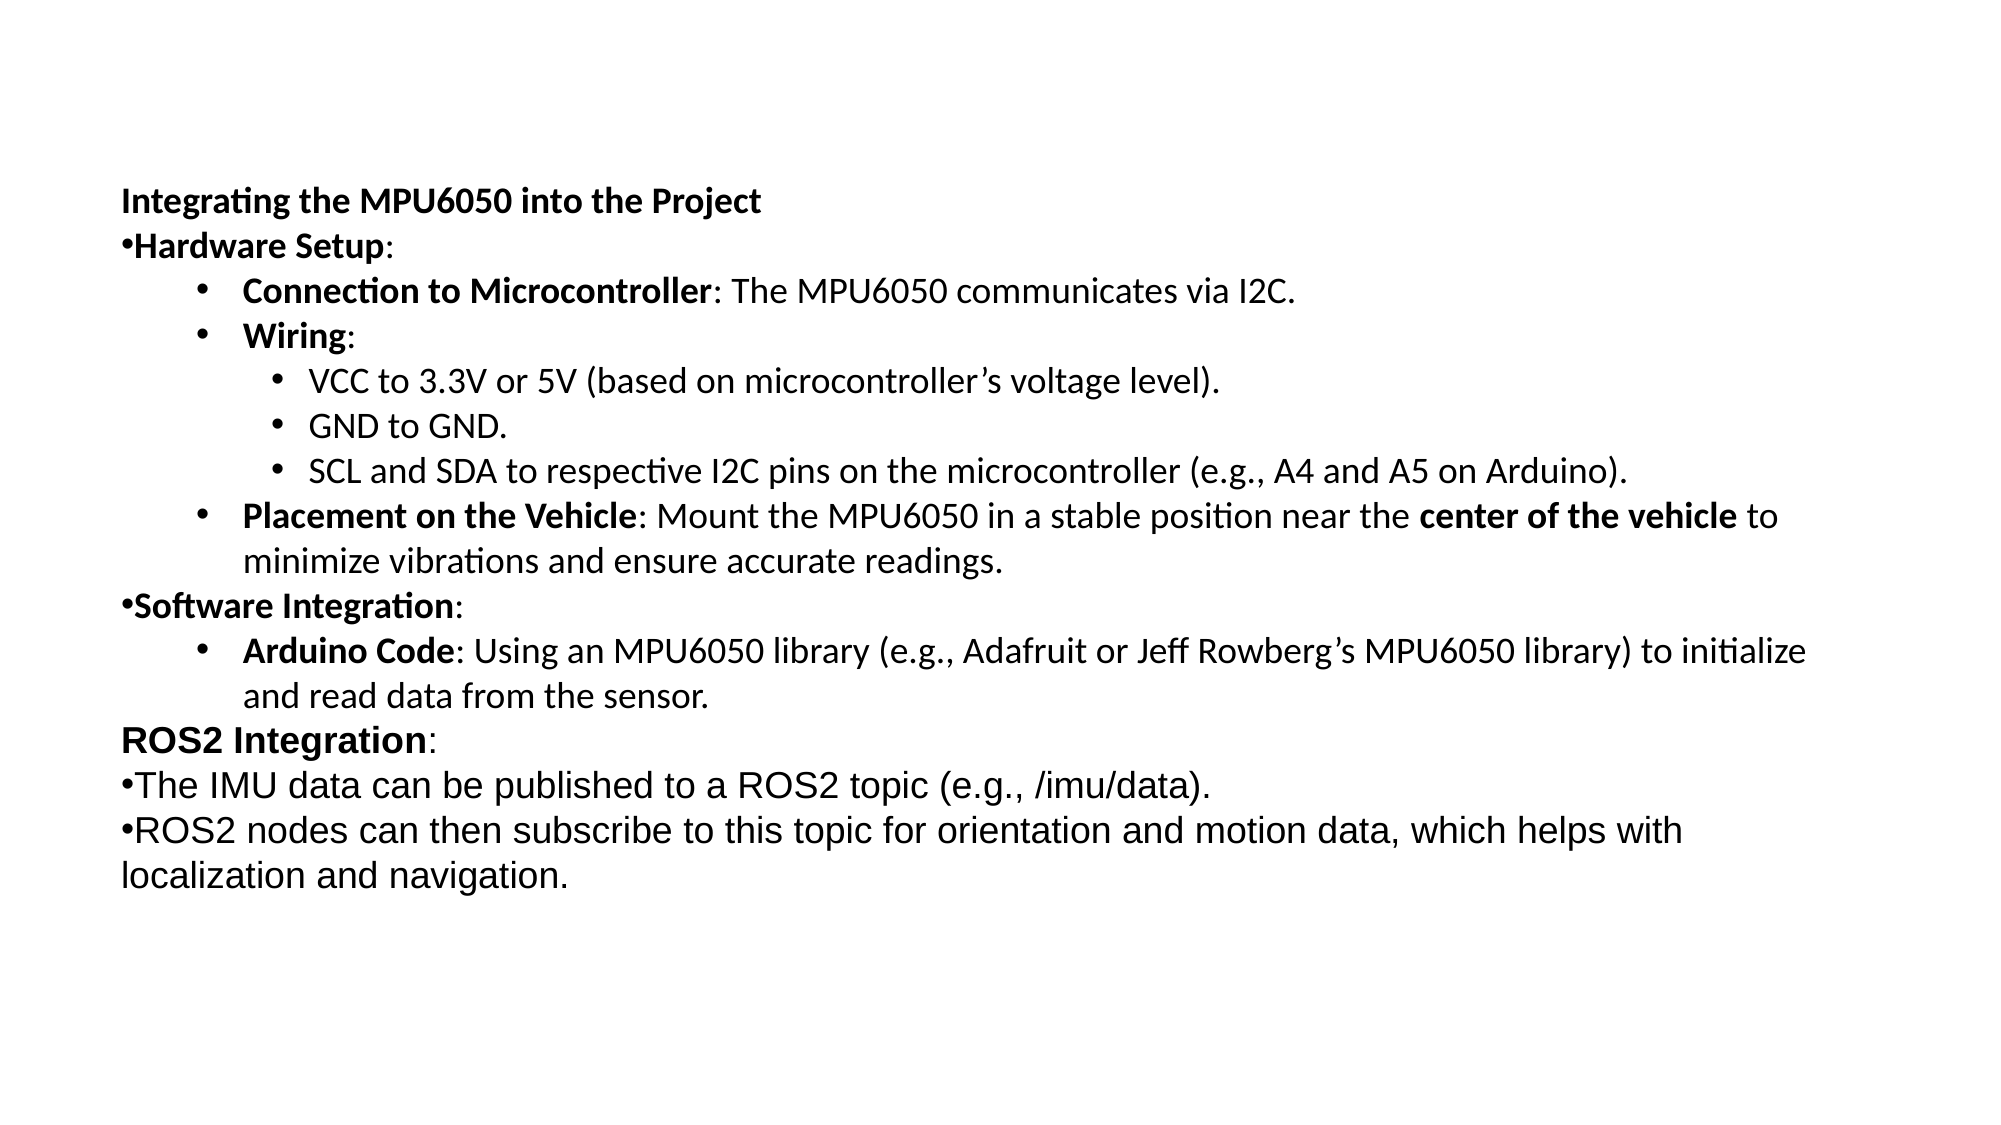

Integrating the MPU6050 into the Project
Hardware Setup:
Connection to Microcontroller: The MPU6050 communicates via I2C.
Wiring:
VCC to 3.3V or 5V (based on microcontroller’s voltage level).
GND to GND.
SCL and SDA to respective I2C pins on the microcontroller (e.g., A4 and A5 on Arduino).
Placement on the Vehicle: Mount the MPU6050 in a stable position near the center of the vehicle to minimize vibrations and ensure accurate readings.
Software Integration:
Arduino Code: Using an MPU6050 library (e.g., Adafruit or Jeff Rowberg’s MPU6050 library) to initialize and read data from the sensor.
ROS2 Integration:
The IMU data can be published to a ROS2 topic (e.g., /imu/data).
ROS2 nodes can then subscribe to this topic for orientation and motion data, which helps with localization and navigation.